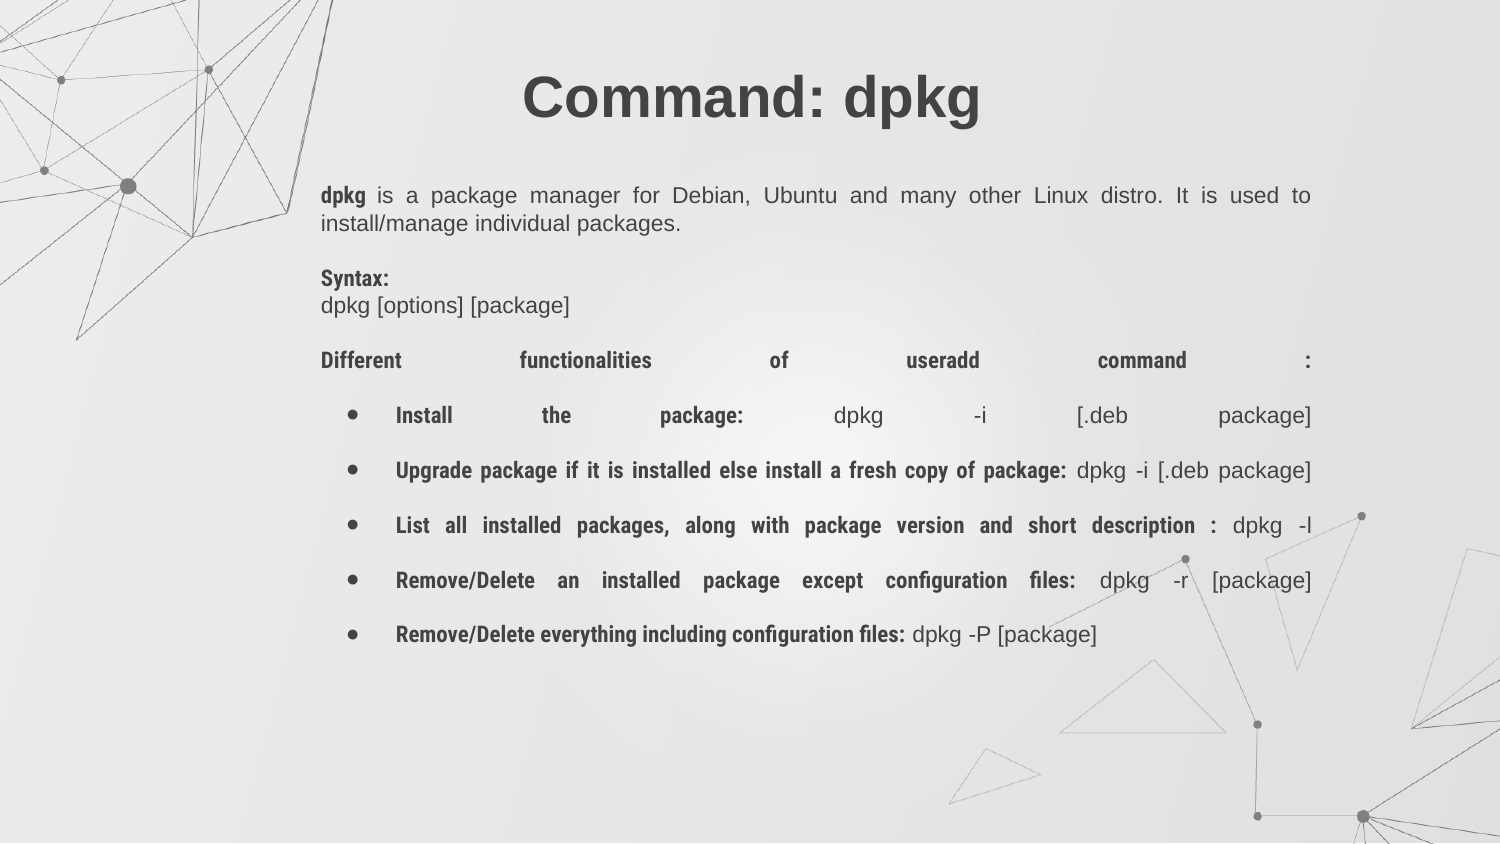

# Command: dpkg
dpkg is a package manager for Debian, Ubuntu and many other Linux distro. It is used to install/manage individual packages.

Syntax:
dpkg [options] [package]

Different functionalities of useradd command :
Install the package: dpkg -i [.deb package]
Upgrade package if it is installed else install a fresh copy of package: dpkg -i [.deb package]
List all installed packages, along with package version and short description : dpkg -l
Remove/Delete an installed package except configuration files: dpkg -r [package]
Remove/Delete everything including configuration files: dpkg -P [package]